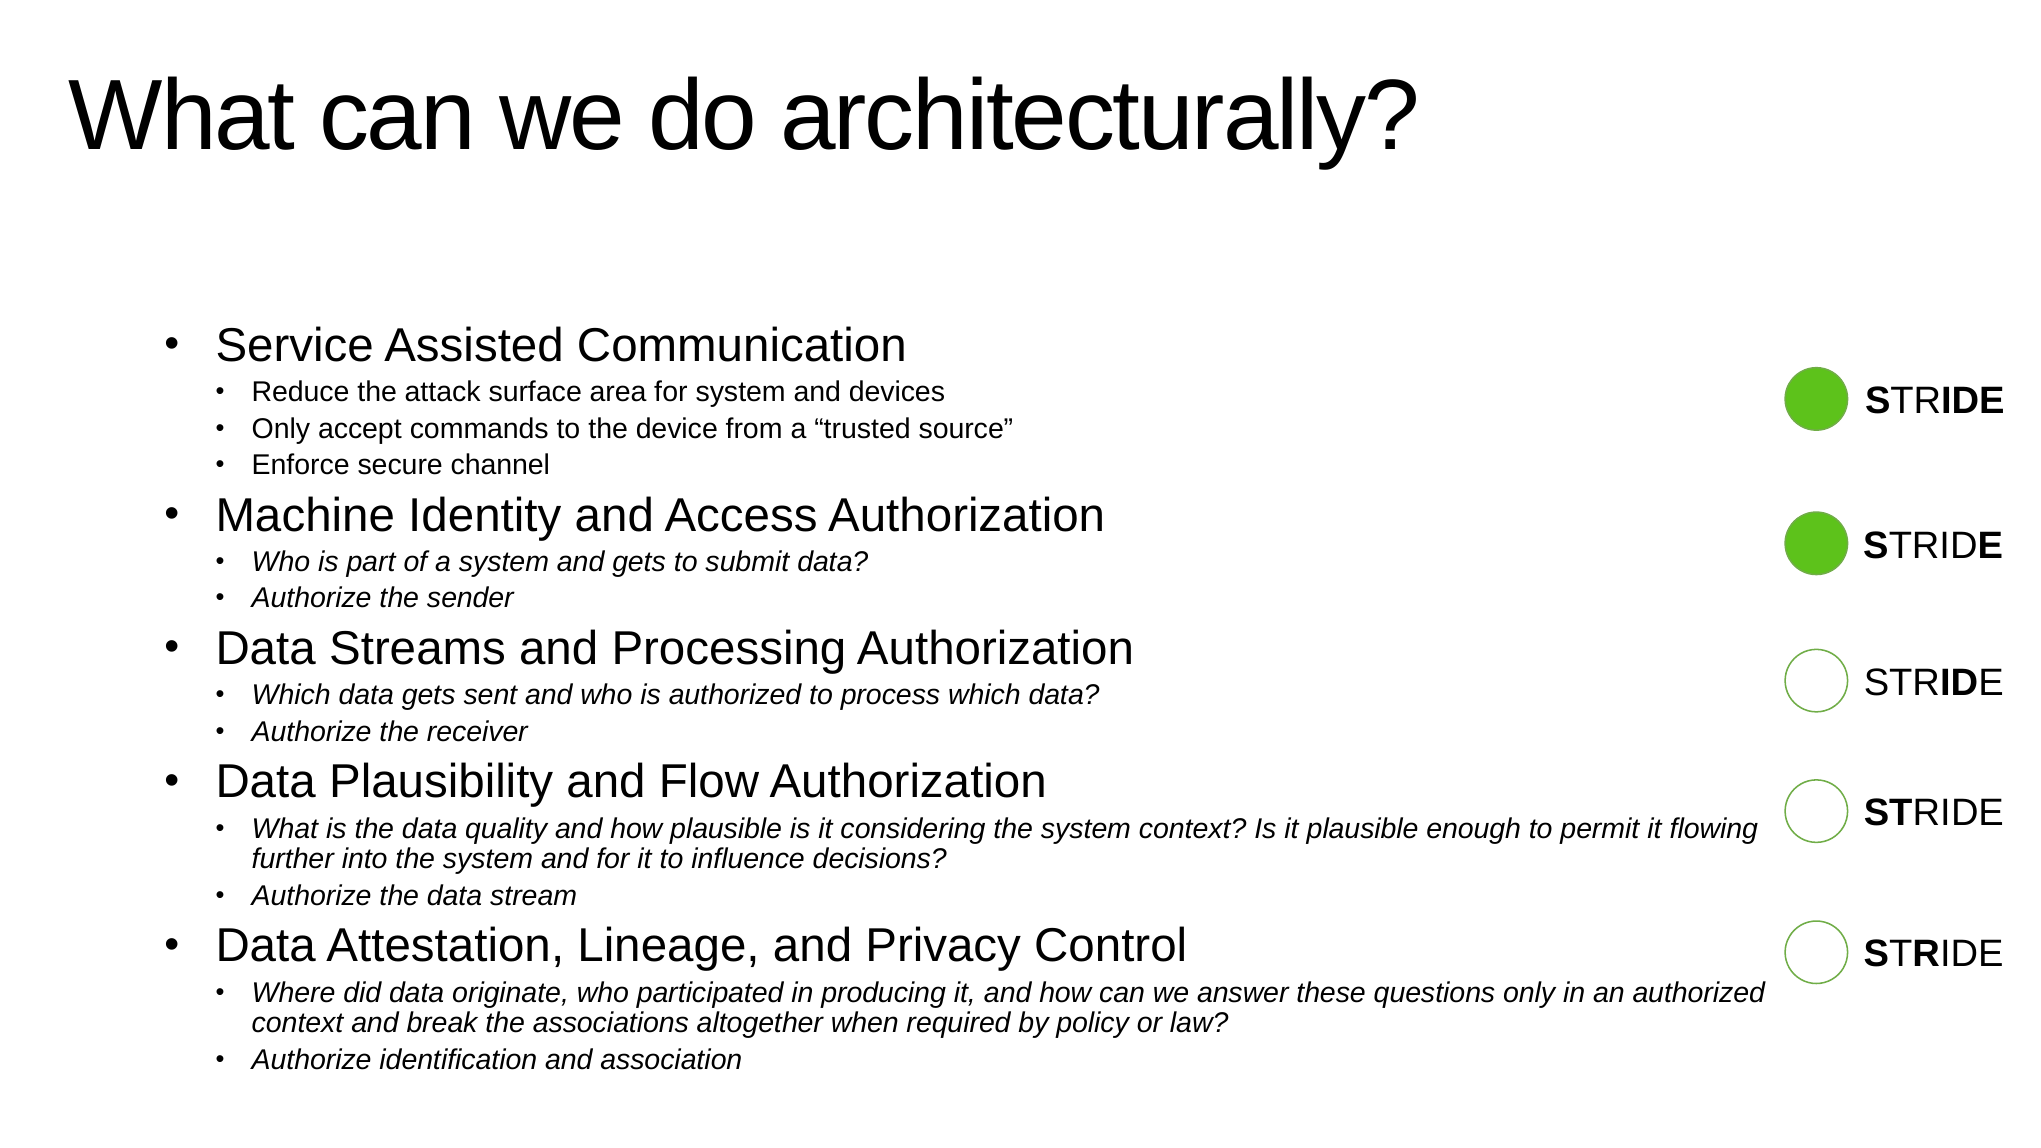

# What can we do architecturally?
Service Assisted Communication
Reduce the attack surface area for system and devices
Only accept commands to the device from a “trusted source”
Enforce secure channel
Machine Identity and Access Authorization
Who is part of a system and gets to submit data?
Authorize the sender
Data Streams and Processing Authorization
Which data gets sent and who is authorized to process which data?
Authorize the receiver
Data Plausibility and Flow Authorization
What is the data quality and how plausible is it considering the system context? Is it plausible enough to permit it flowing further into the system and for it to influence decisions?
Authorize the data stream
Data Attestation, Lineage, and Privacy Control
Where did data originate, who participated in producing it, and how can we answer these questions only in an authorized context and break the associations altogether when required by policy or law?
Authorize identification and association
STRIDE

STRIDE

STRIDE
STRIDE

STRIDE